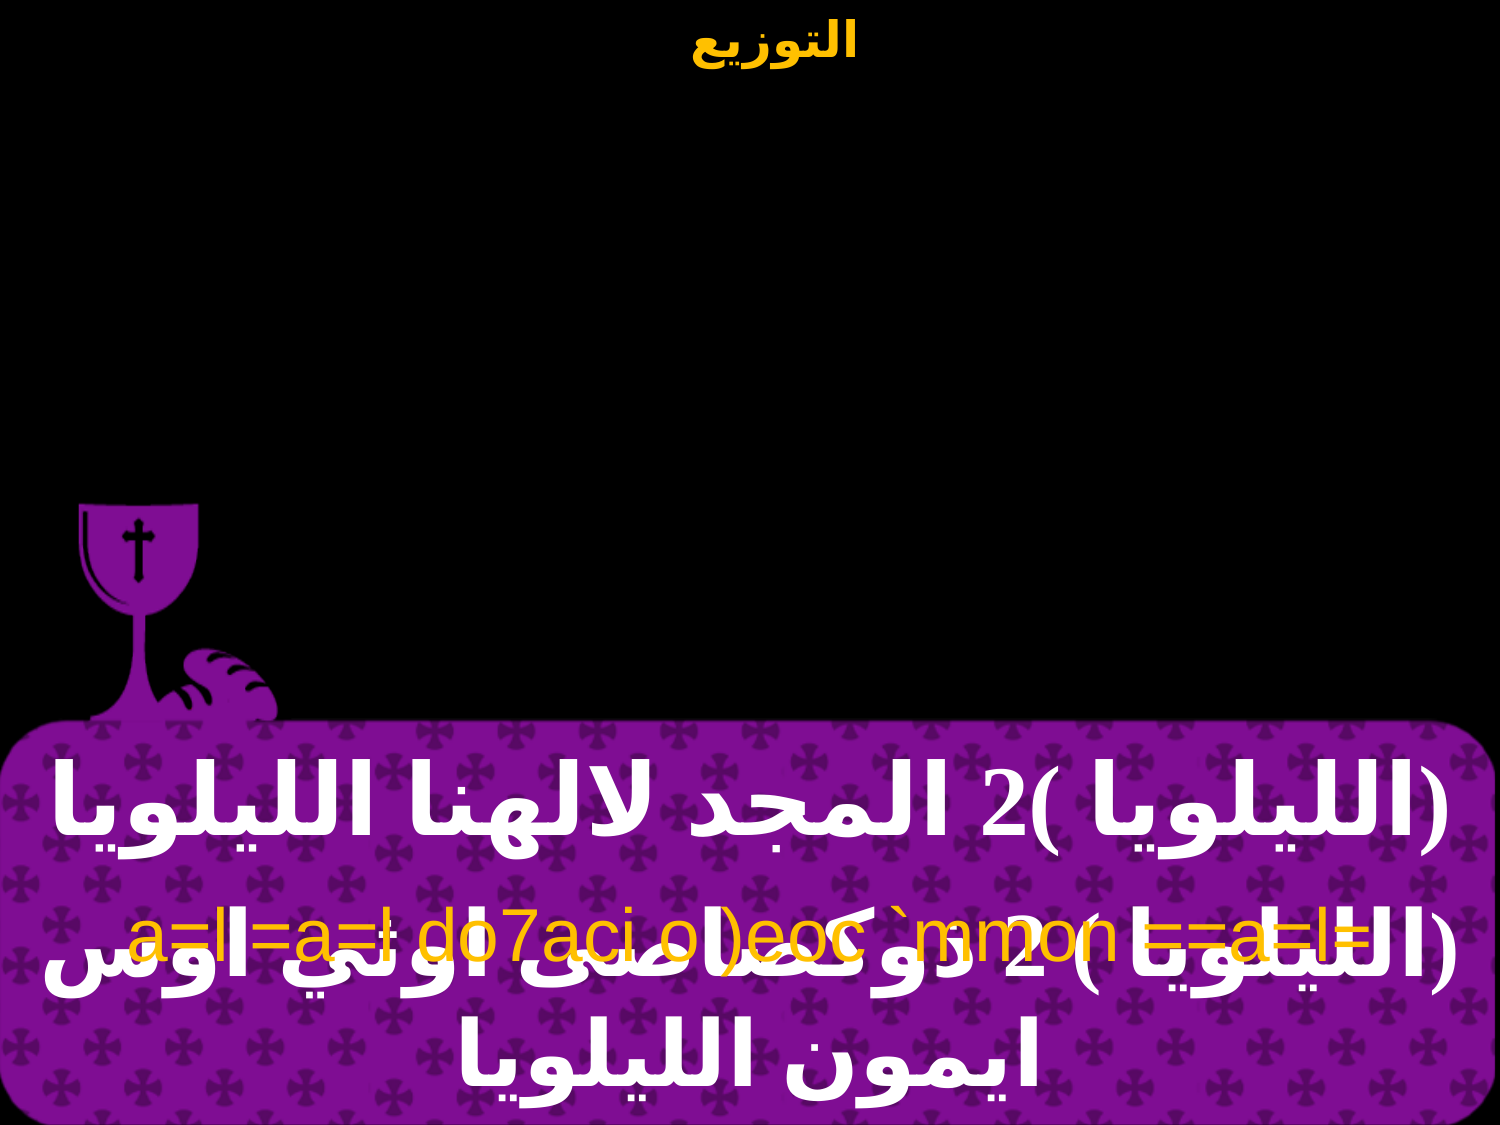

# (الليلويا )2 المجد لالهنا الليلويا
=a=l =a=l do7aci o )eoc `mmon ==a=l
(الليلويا ) 2 ذوكصاصى اوثي اوس ايمون الليلويا